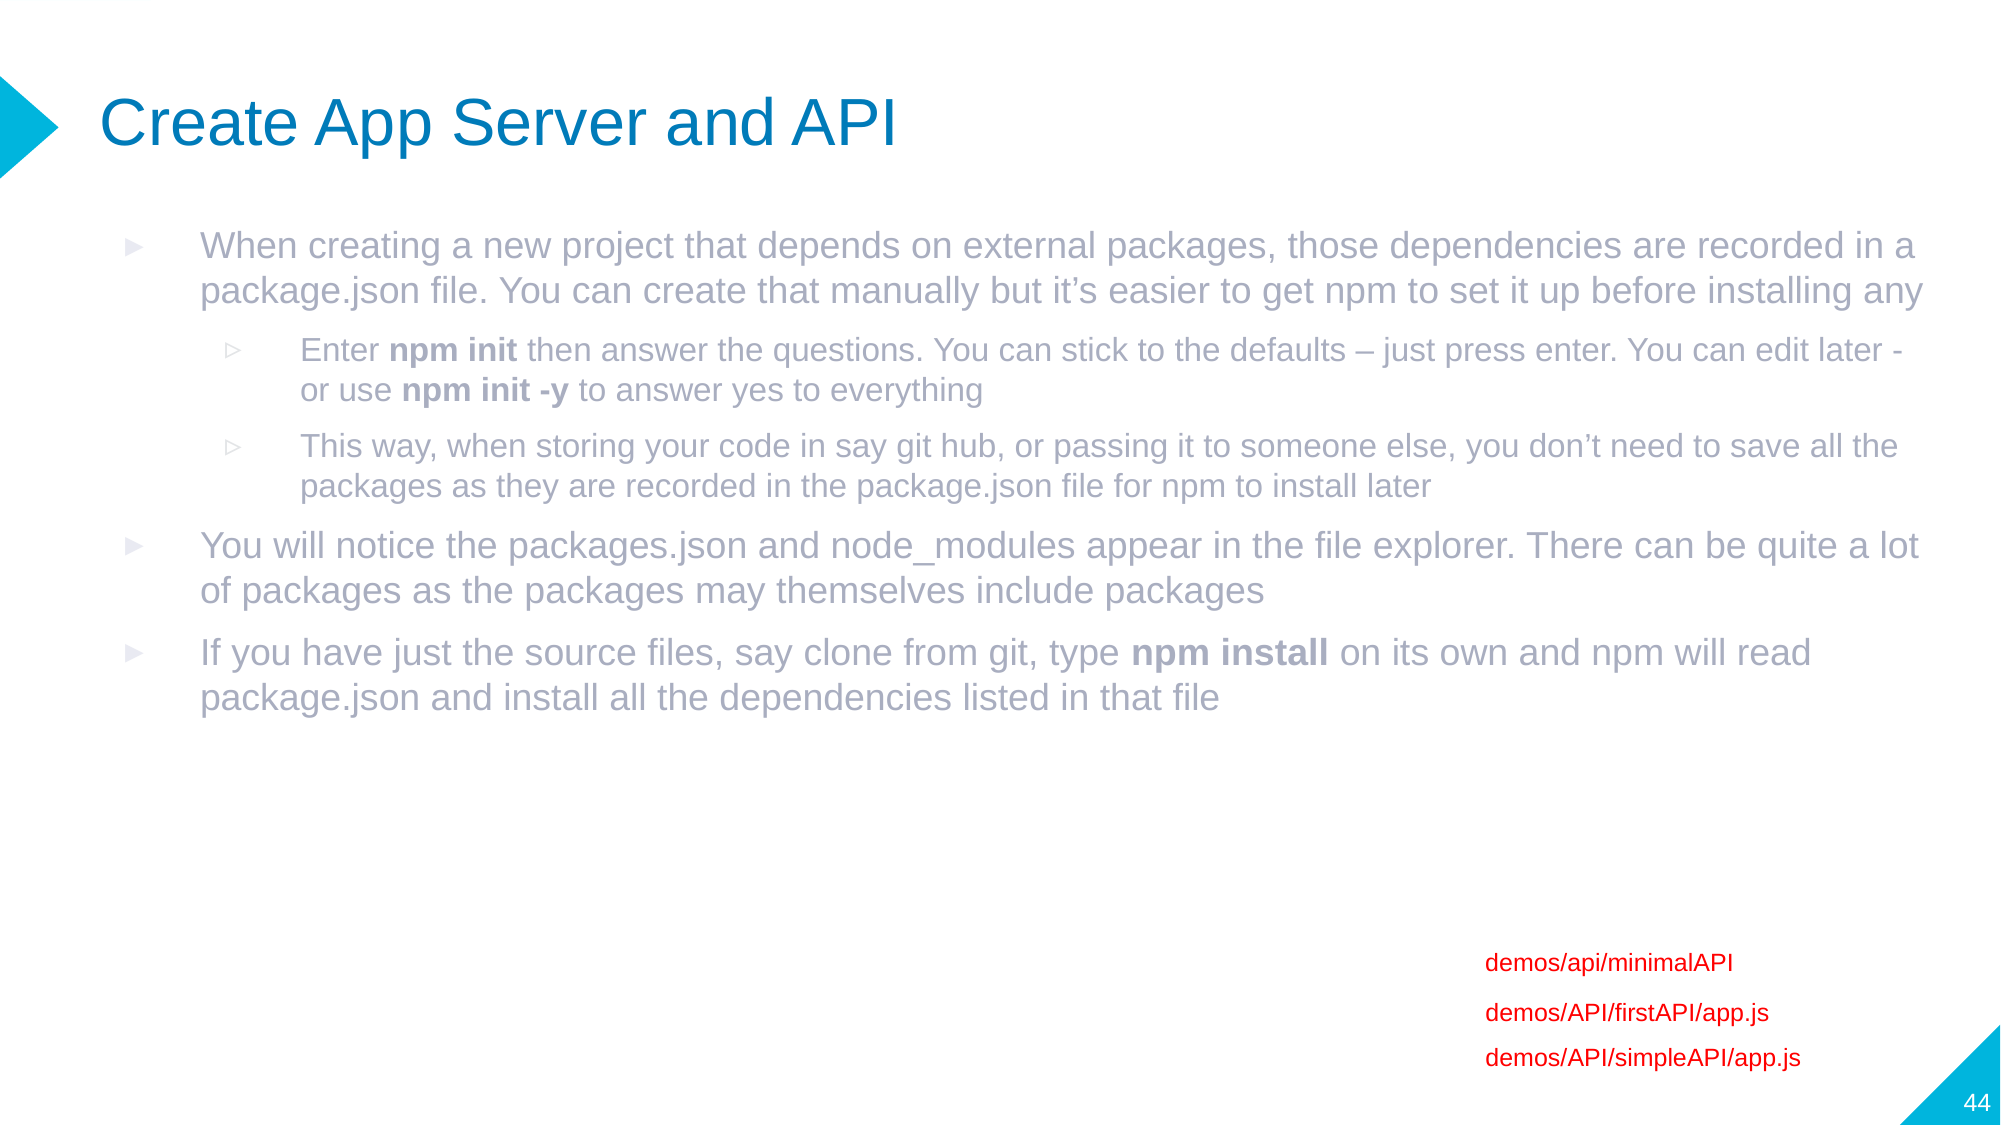

# Create App Server and API
When creating a new project that depends on external packages, those dependencies are recorded in a package.json file. You can create that manually but it’s easier to get npm to set it up before installing any
Enter npm init then answer the questions. You can stick to the defaults – just press enter. You can edit later - or use npm init -y to answer yes to everything
This way, when storing your code in say git hub, or passing it to someone else, you don’t need to save all the packages as they are recorded in the package.json file for npm to install later
You will notice the packages.json and node_modules appear in the file explorer. There can be quite a lot of packages as the packages may themselves include packages
If you have just the source files, say clone from git, type npm install on its own and npm will read package.json and install all the dependencies listed in that file

demos/api/minimalAPI
demos/API/firstAPI/app.js
44
demos/API/simpleAPI/app.js